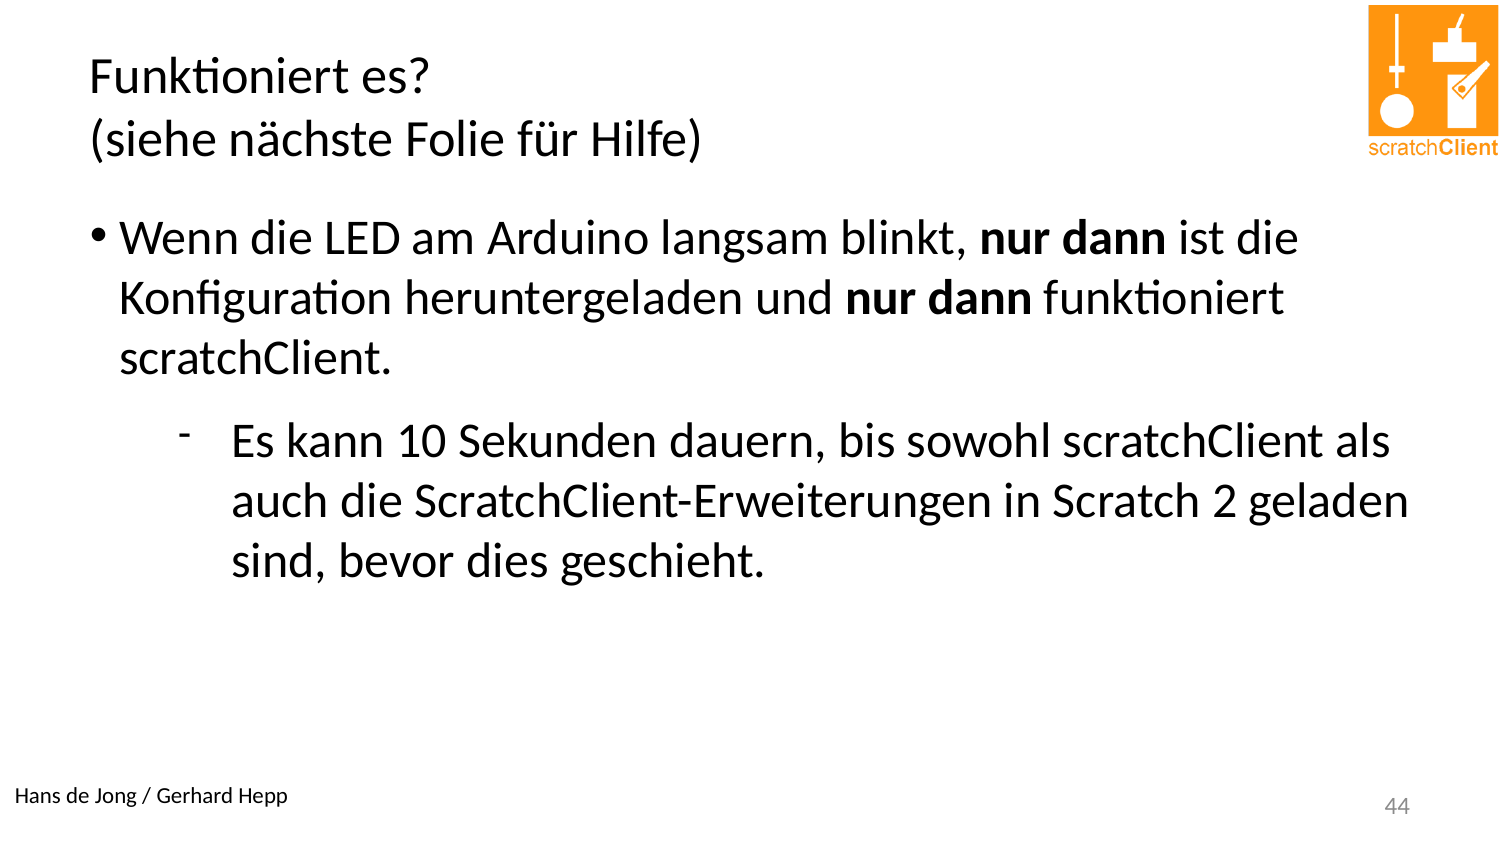

Funktioniert es?
(siehe nächste Folie für Hilfe)
Wenn die LED am Arduino langsam blinkt, nur dann ist die Konfiguration heruntergeladen und nur dann funktioniert scratchClient.
Es kann 10 Sekunden dauern, bis sowohl scratchClient als auch die ScratchClient-Erweiterungen in Scratch 2 geladen sind, bevor dies geschieht.
44